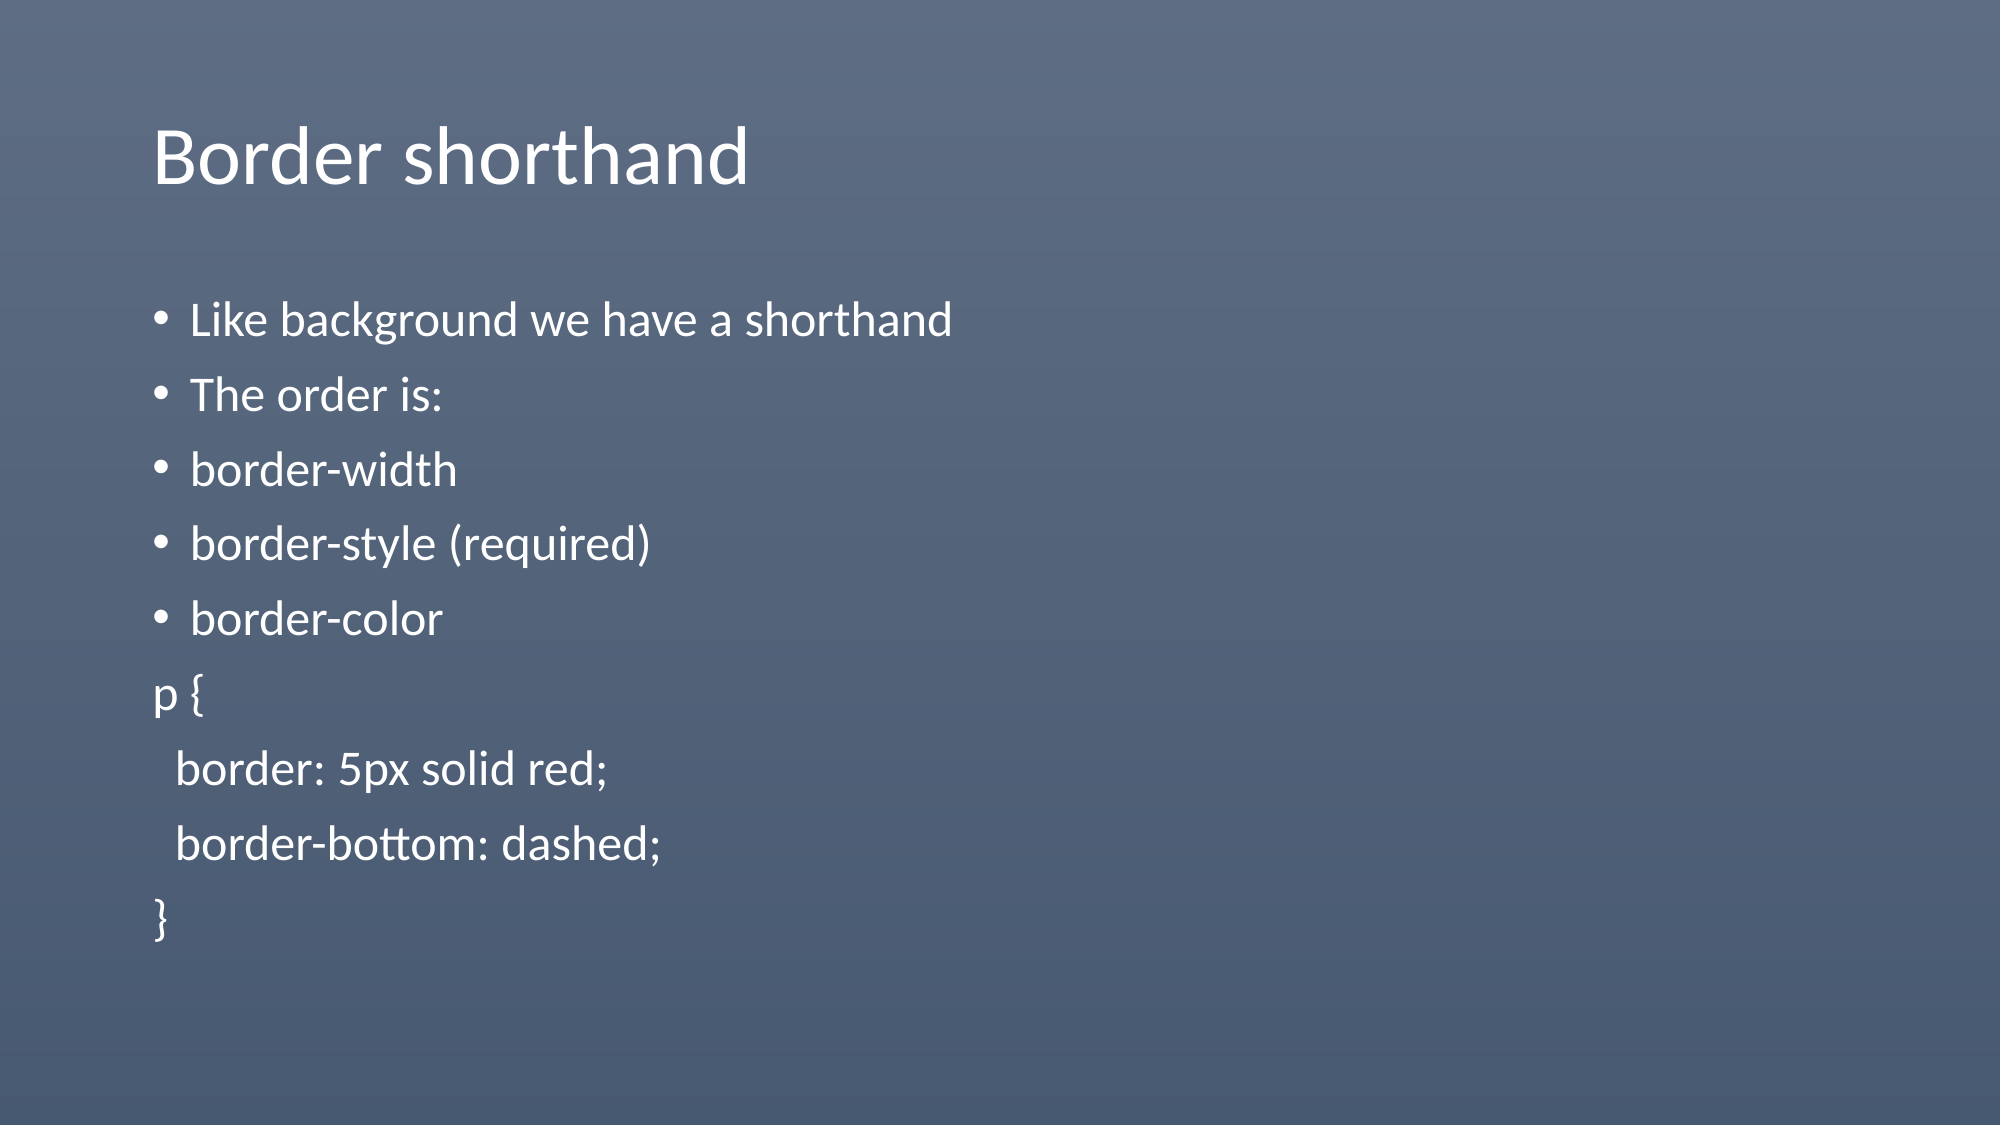

# Border shorthand
Like background we have a shorthand
The order is:
border-width
border-style (required)
border-color
p {
  border: 5px solid red;
  border-bottom: dashed;
}